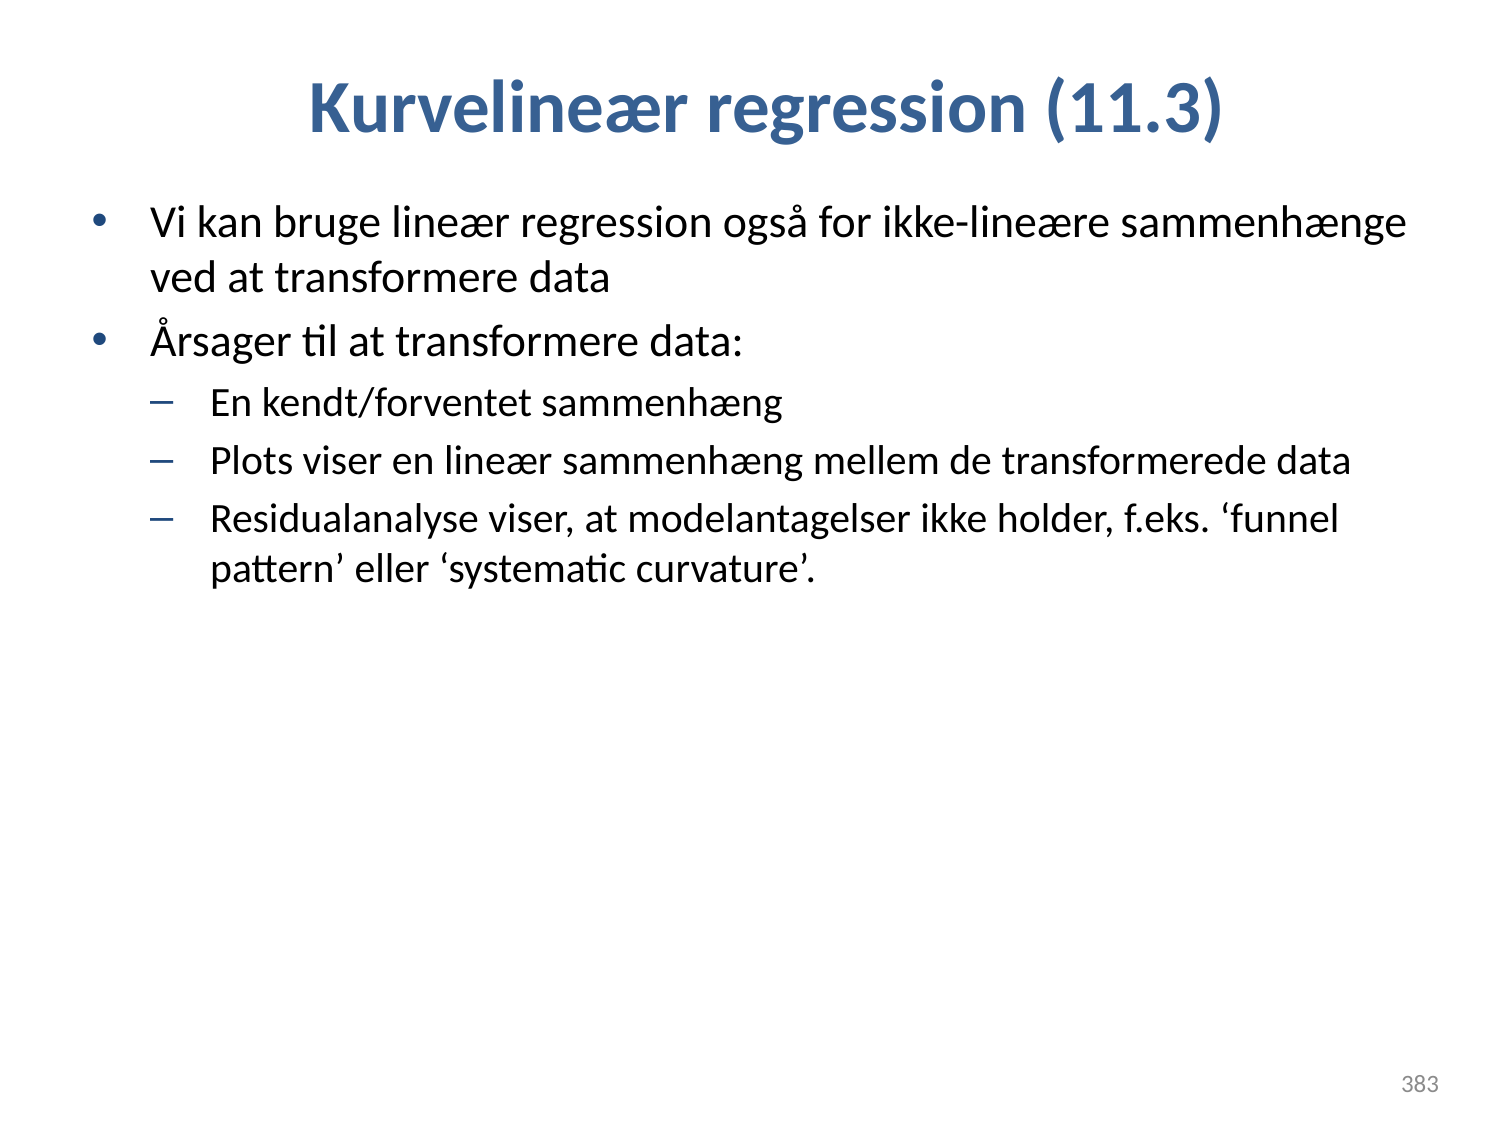

# Kurvelineær regression (11.3)
Vi kan bruge lineær regression også for ikke-lineære sammenhænge ved at transformere data
Årsager til at transformere data:
En kendt/forventet sammenhæng
Plots viser en lineær sammenhæng mellem de transformerede data
Residualanalyse viser, at modelantagelser ikke holder, f.eks. ‘funnel pattern’ eller ‘systematic curvature’.
383